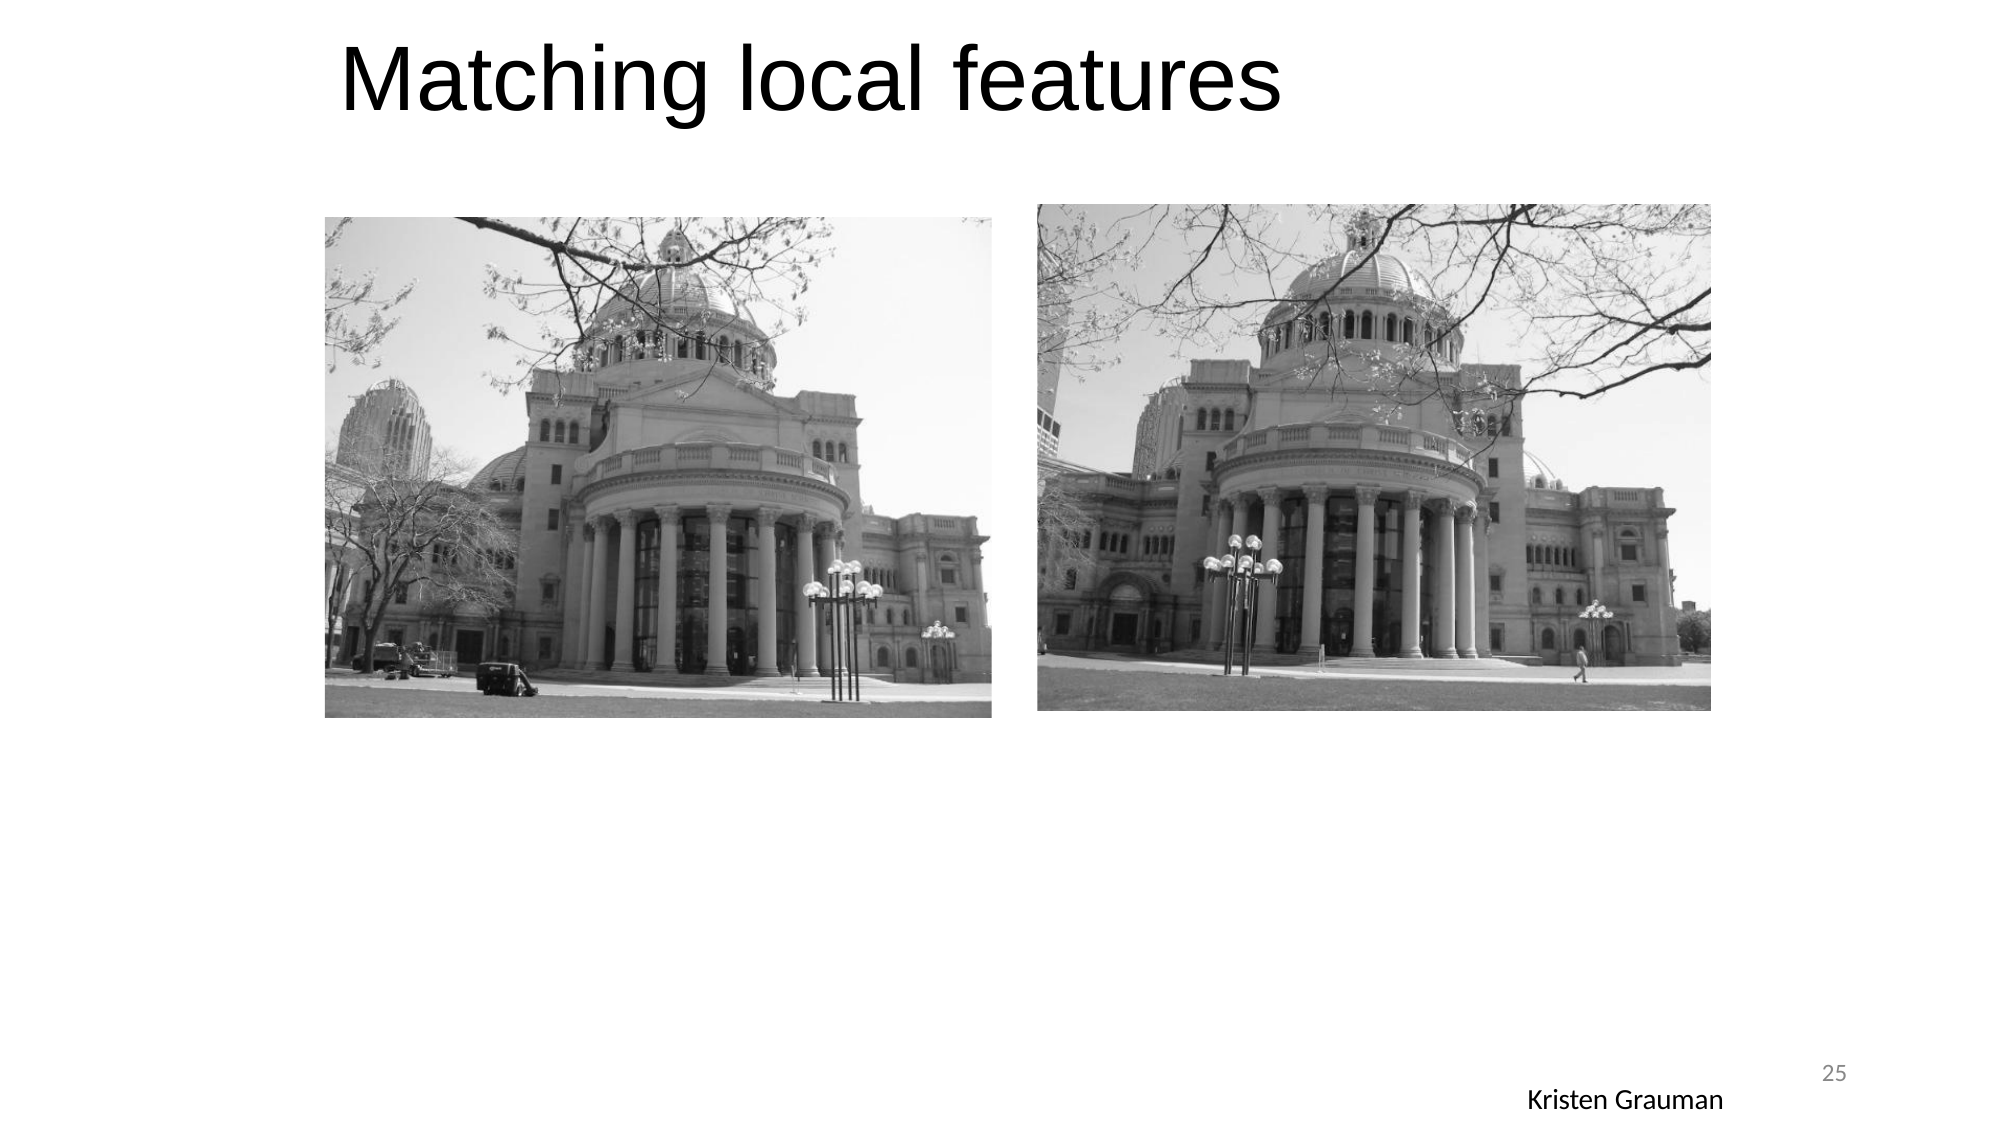

# Matching local features

25
Kristen Grauman